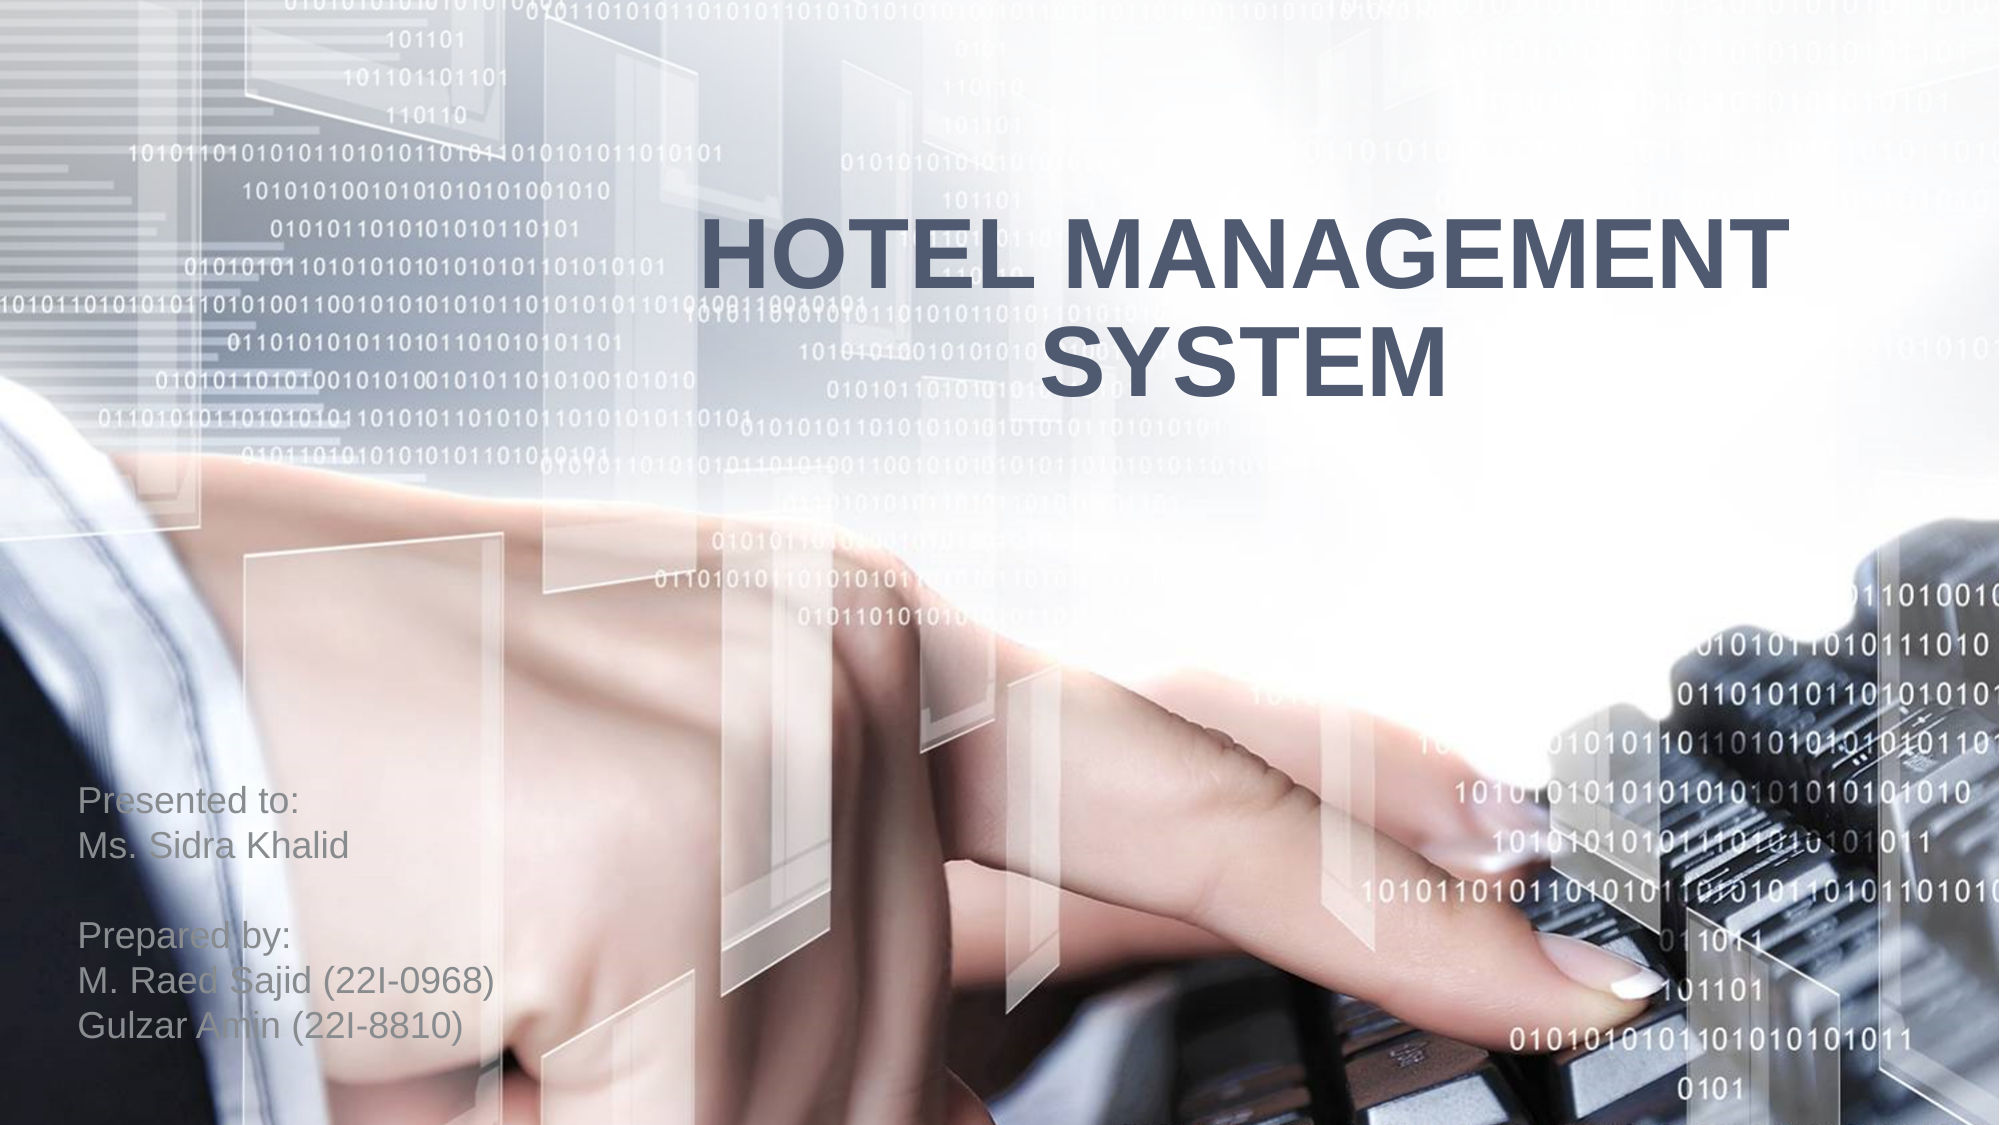

# HOTEL MANAGEMENT SYSTEM
Presented to:
Ms. Sidra Khalid

Prepared by:
M. Raed Sajid (22I-0968)
Gulzar Amin (22I-8810)